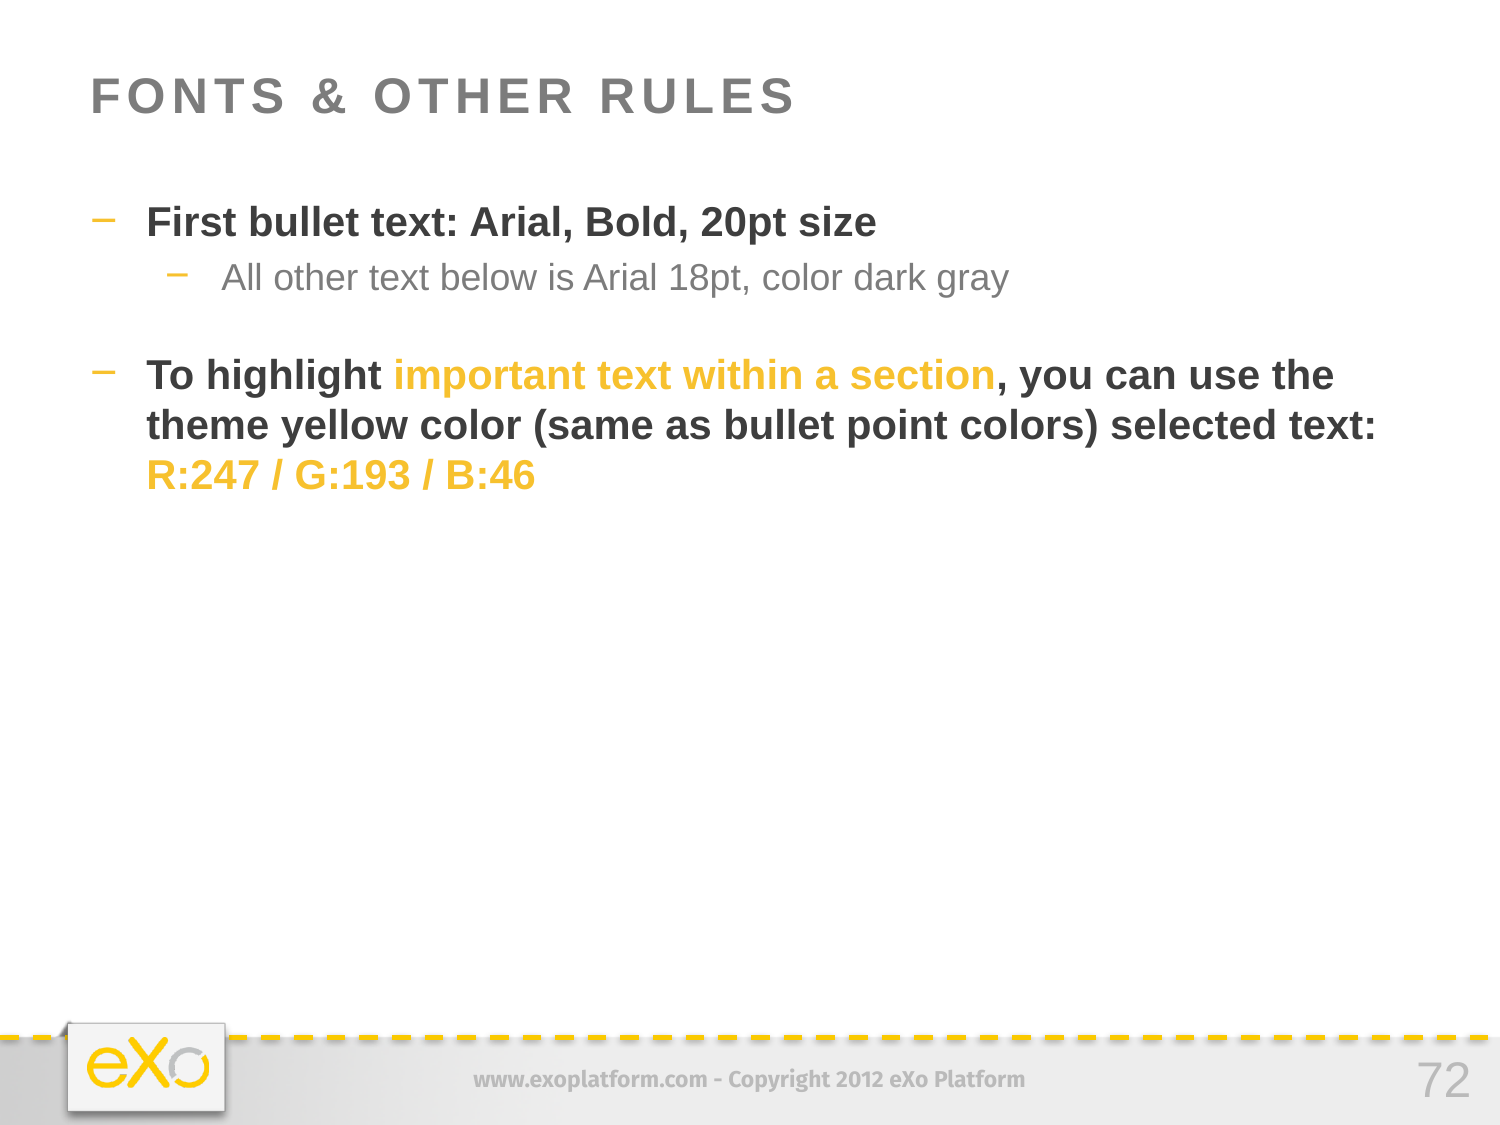

# Fonts & Other Rules
First bullet text: Arial, Bold, 20pt size
All other text below is Arial 18pt, color dark gray

To highlight important text within a section, you can use the theme yellow color (same as bullet point colors) selected text: R:247 / G:193 / B:46